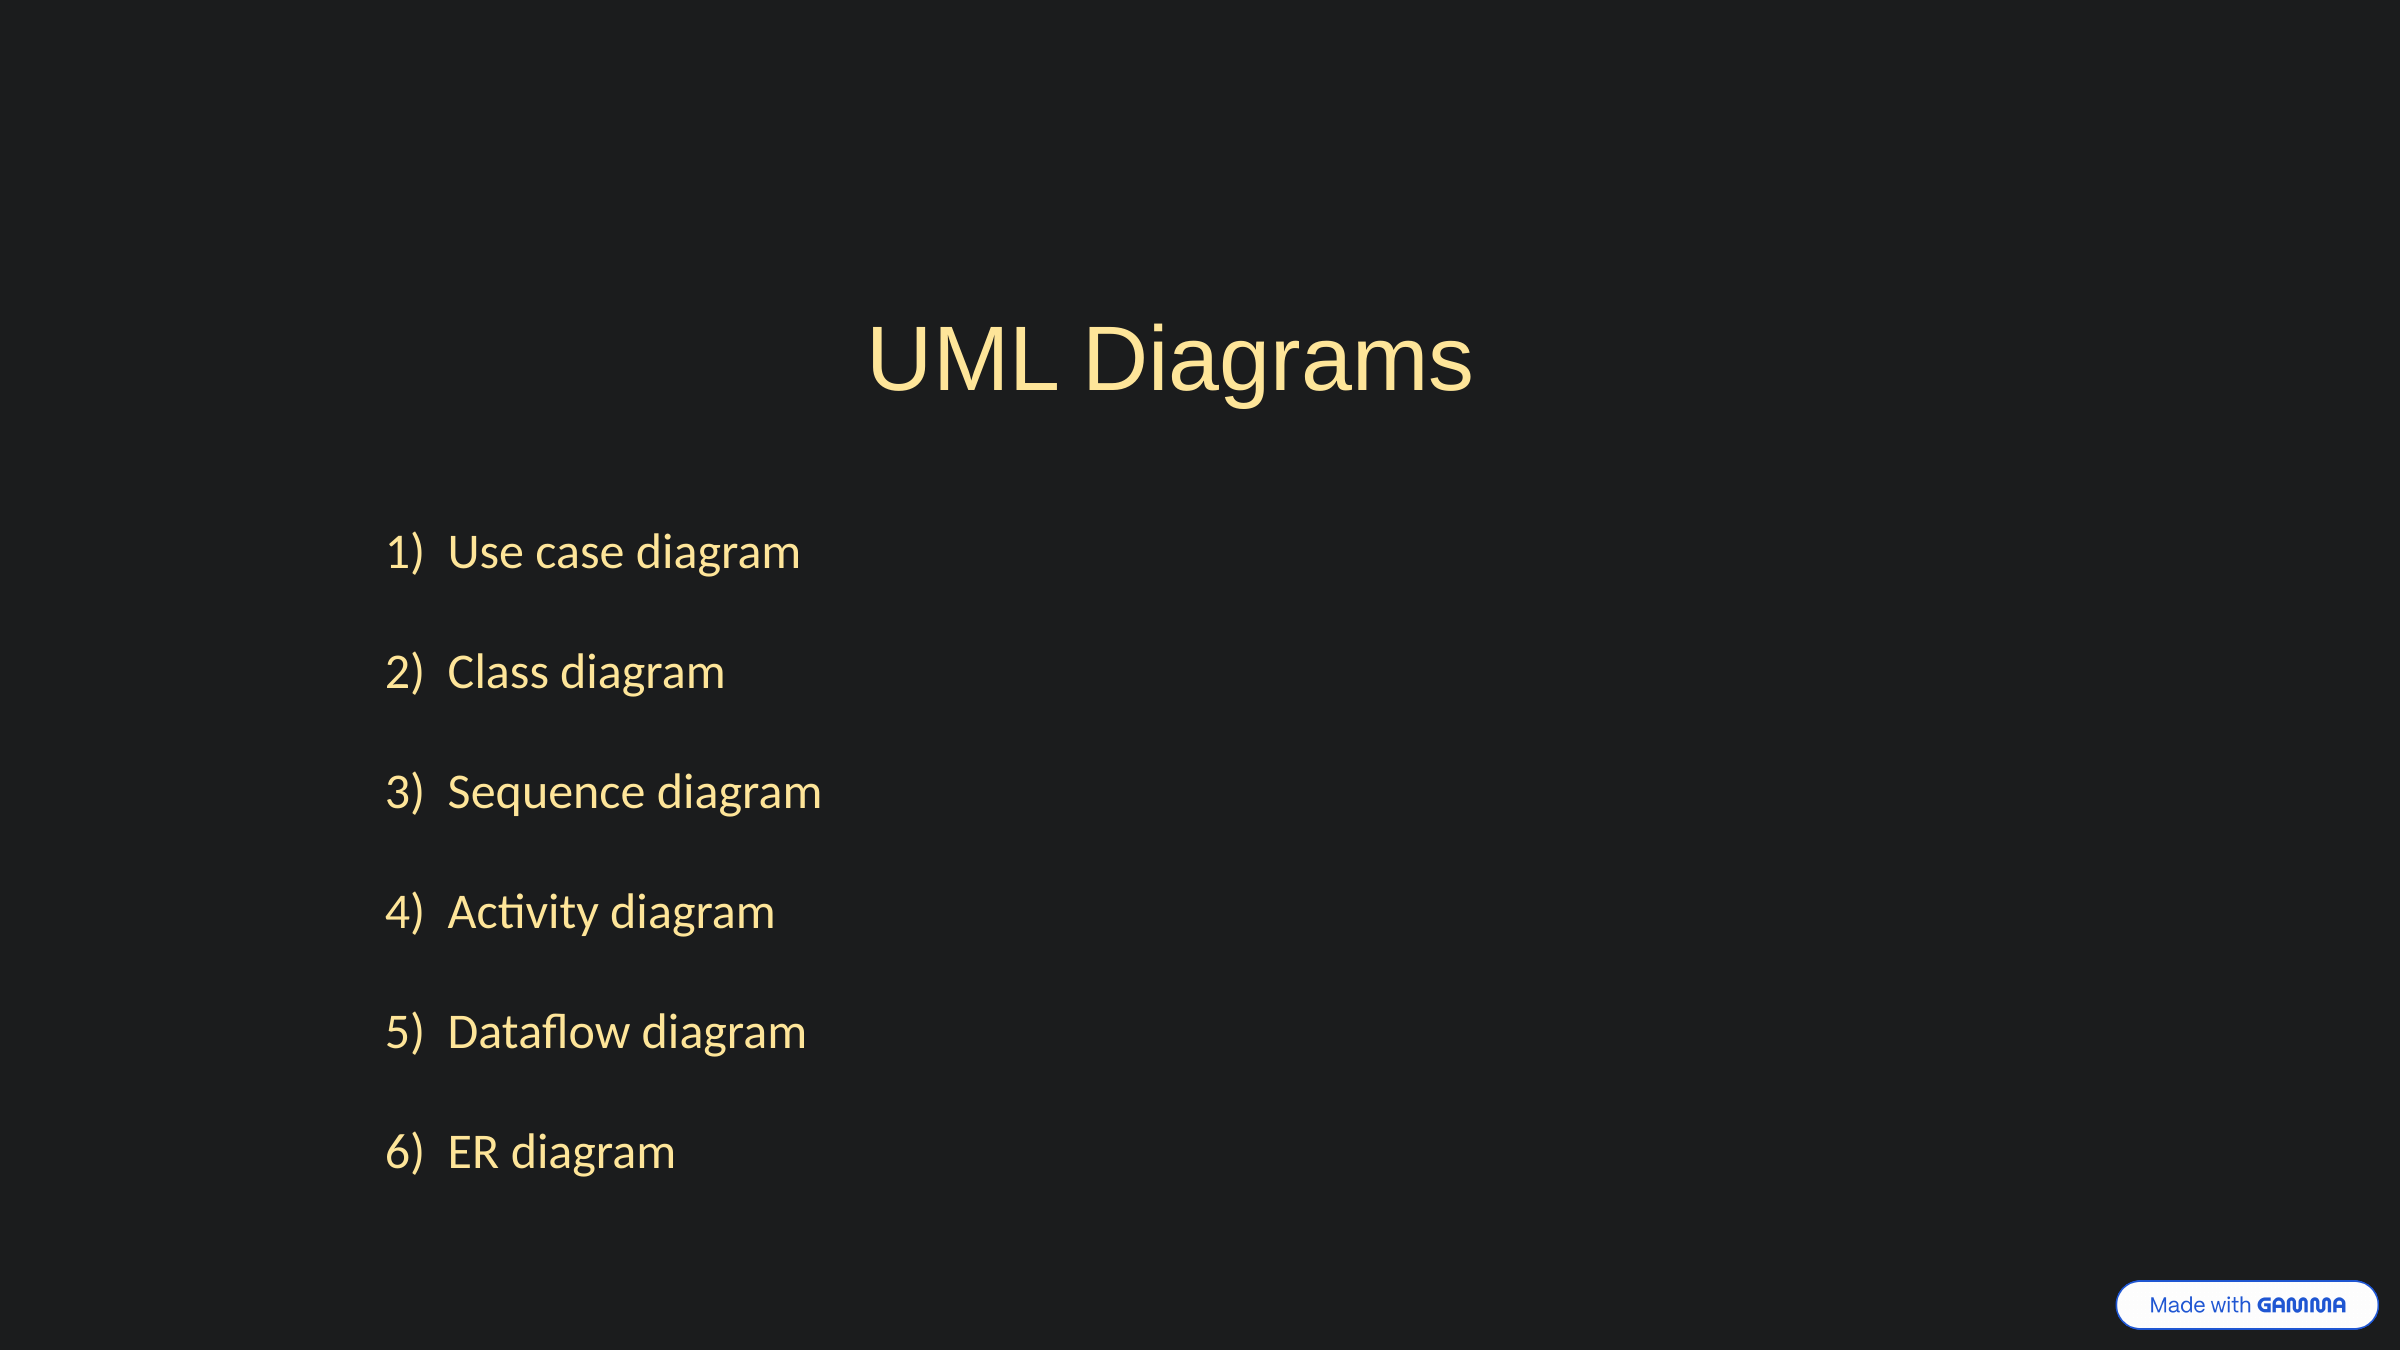

UML Diagrams

1)  Use case diagram

2)  Class diagram

3)  Sequence diagram

4)  Activity diagram

5)  Dataflow diagram
6)  ER diagram